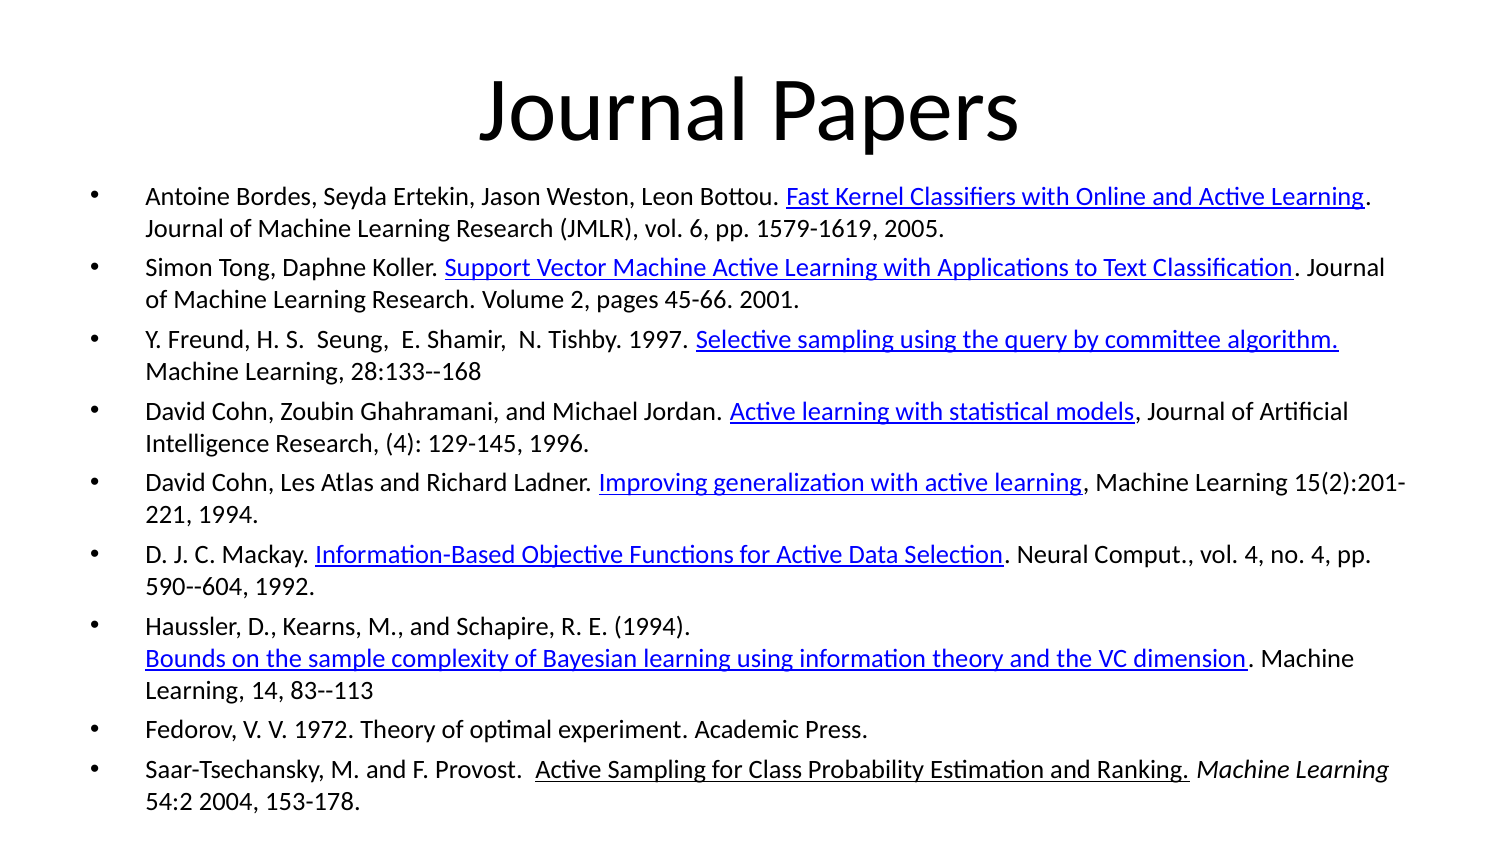

# Journal Papers

Antoine Bordes, Seyda Ertekin, Jason Weston, Leon Bottou. Fast Kernel Classifiers with Online and Active Learning. Journal of Machine Learning Research (JMLR), vol. 6, pp. 1579-1619, 2005.
Simon Tong, Daphne Koller. Support Vector Machine Active Learning with Applications to Text Classification. Journal of Machine Learning Research. Volume 2, pages 45-66. 2001.
Y. Freund, H. S.  Seung,  E. Shamir,  N. Tishby. 1997. Selective sampling using the query by committee algorithm. Machine Learning, 28:133--168
David Cohn, Zoubin Ghahramani, and Michael Jordan. Active learning with statistical models, Journal of Artificial Intelligence Research, (4): 129-145, 1996.
David Cohn, Les Atlas and Richard Ladner. Improving generalization with active learning, Machine Learning 15(2):201-221, 1994.
D. J. C. Mackay. Information-Based Objective Functions for Active Data Selection. Neural Comput., vol. 4, no. 4, pp. 590--604, 1992.
Haussler, D., Kearns, M., and Schapire, R. E. (1994). Bounds on the sample complexity of Bayesian learning using information theory and the VC dimension. Machine Learning, 14, 83--113
Fedorov, V. V. 1972. Theory of optimal experiment. Academic Press.
Saar-Tsechansky, M. and F. Provost.  Active Sampling for Class Probability Estimation and Ranking. Machine Learning 54:2 2004, 153-178.